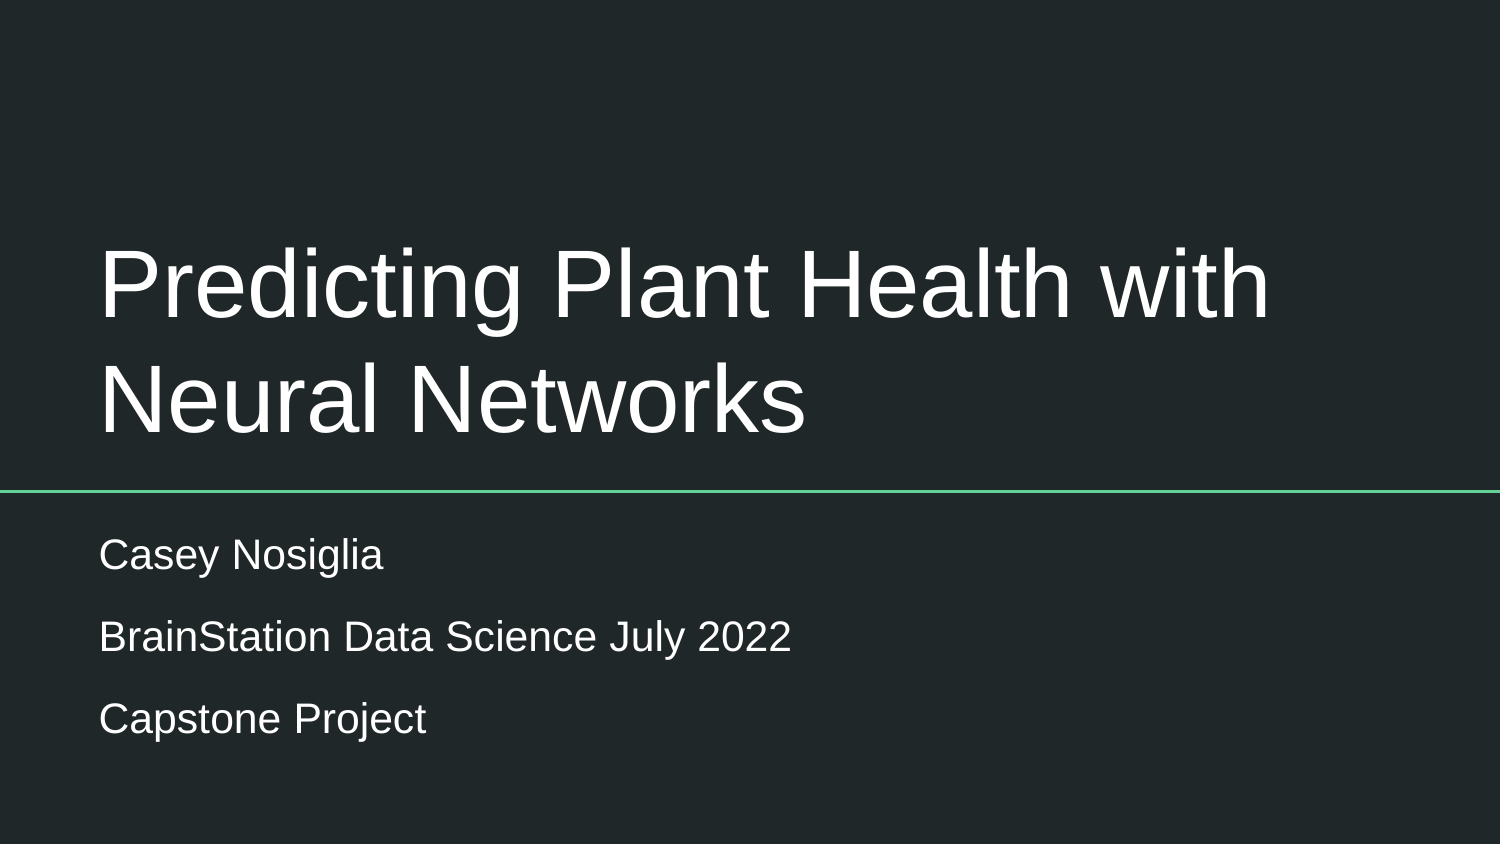

# Predicting Plant Health with Neural Networks
Casey Nosiglia

BrainStation Data Science July 2022

Capstone Project